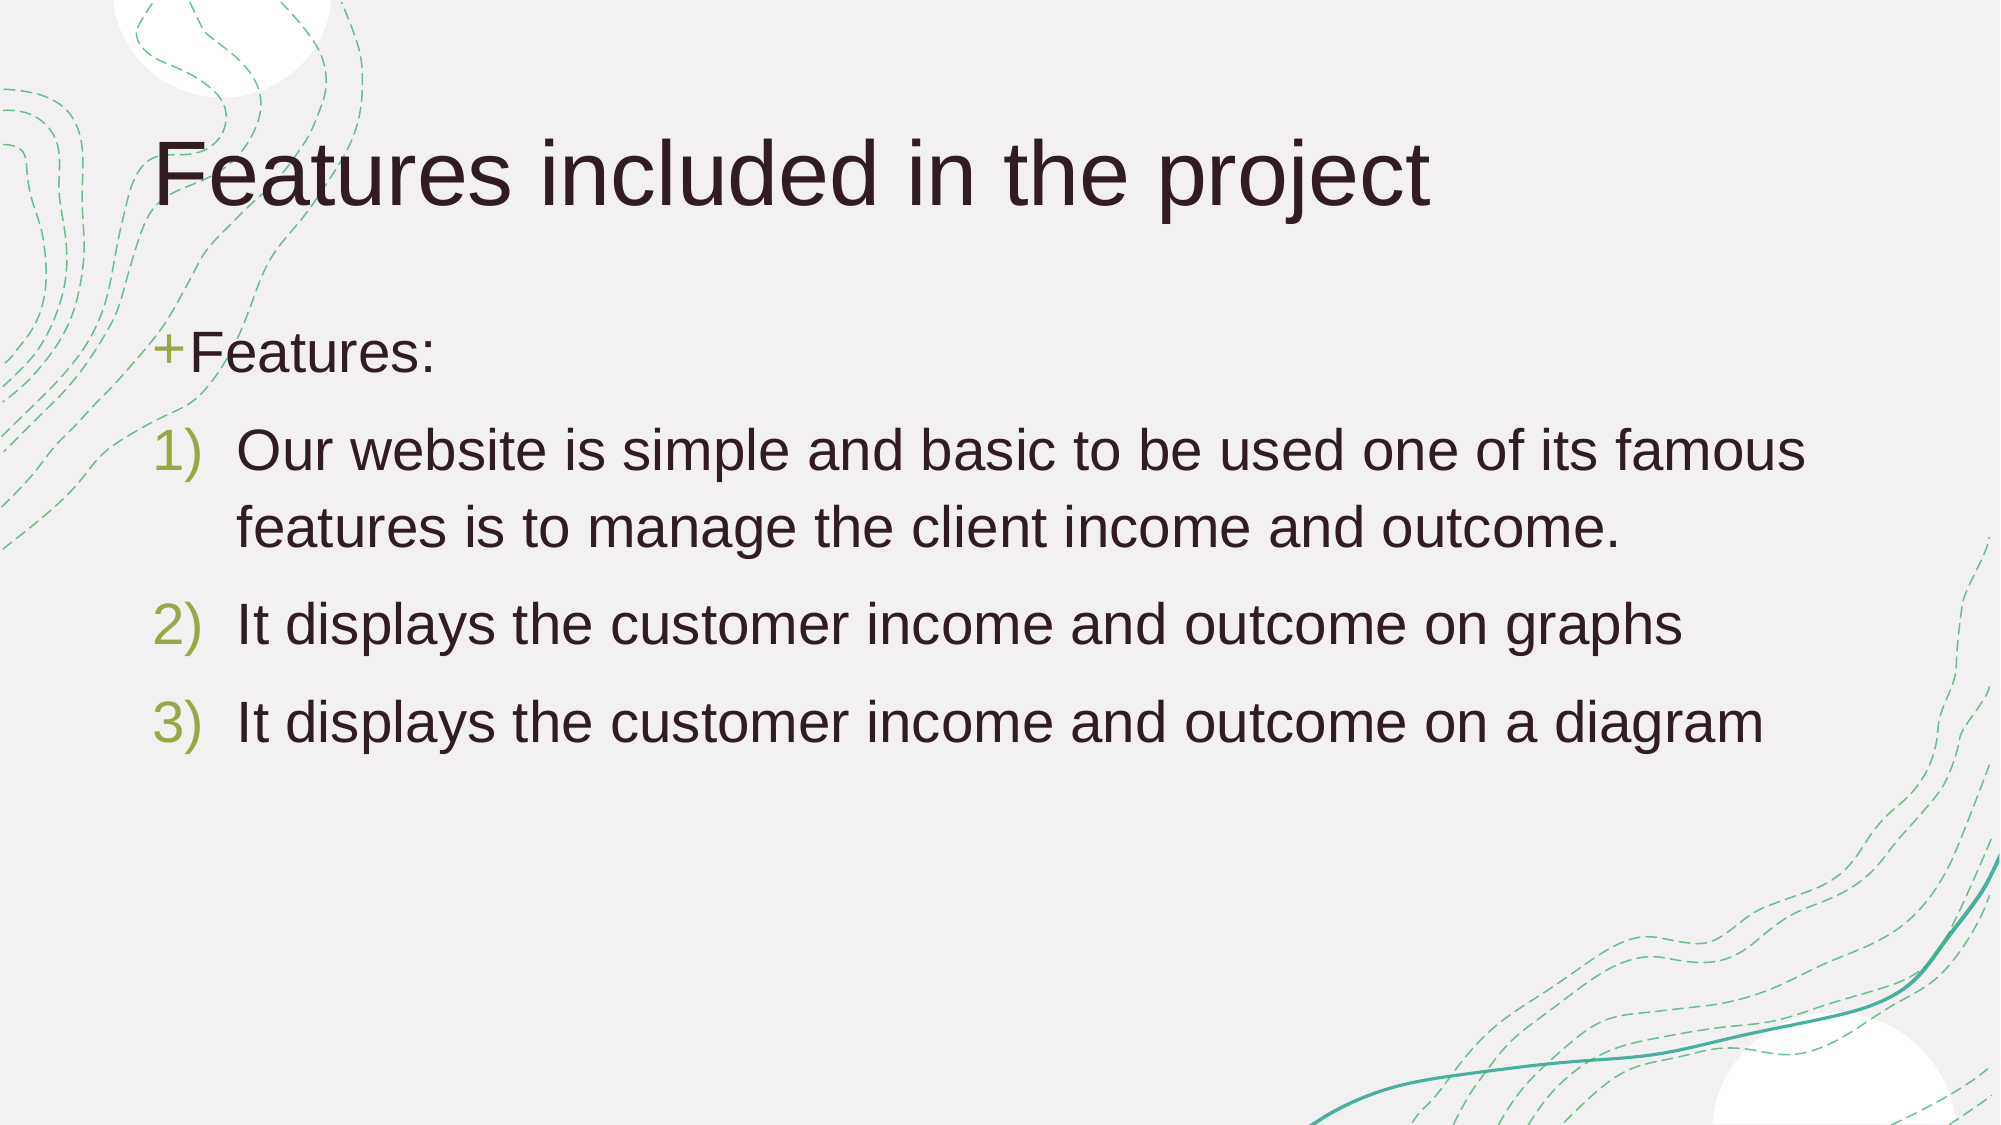

# Features included in the project
Features:
Our website is simple and basic to be used one of its famous features is to manage the client income and outcome.
It displays the customer income and outcome on graphs
It displays the customer income and outcome on a diagram